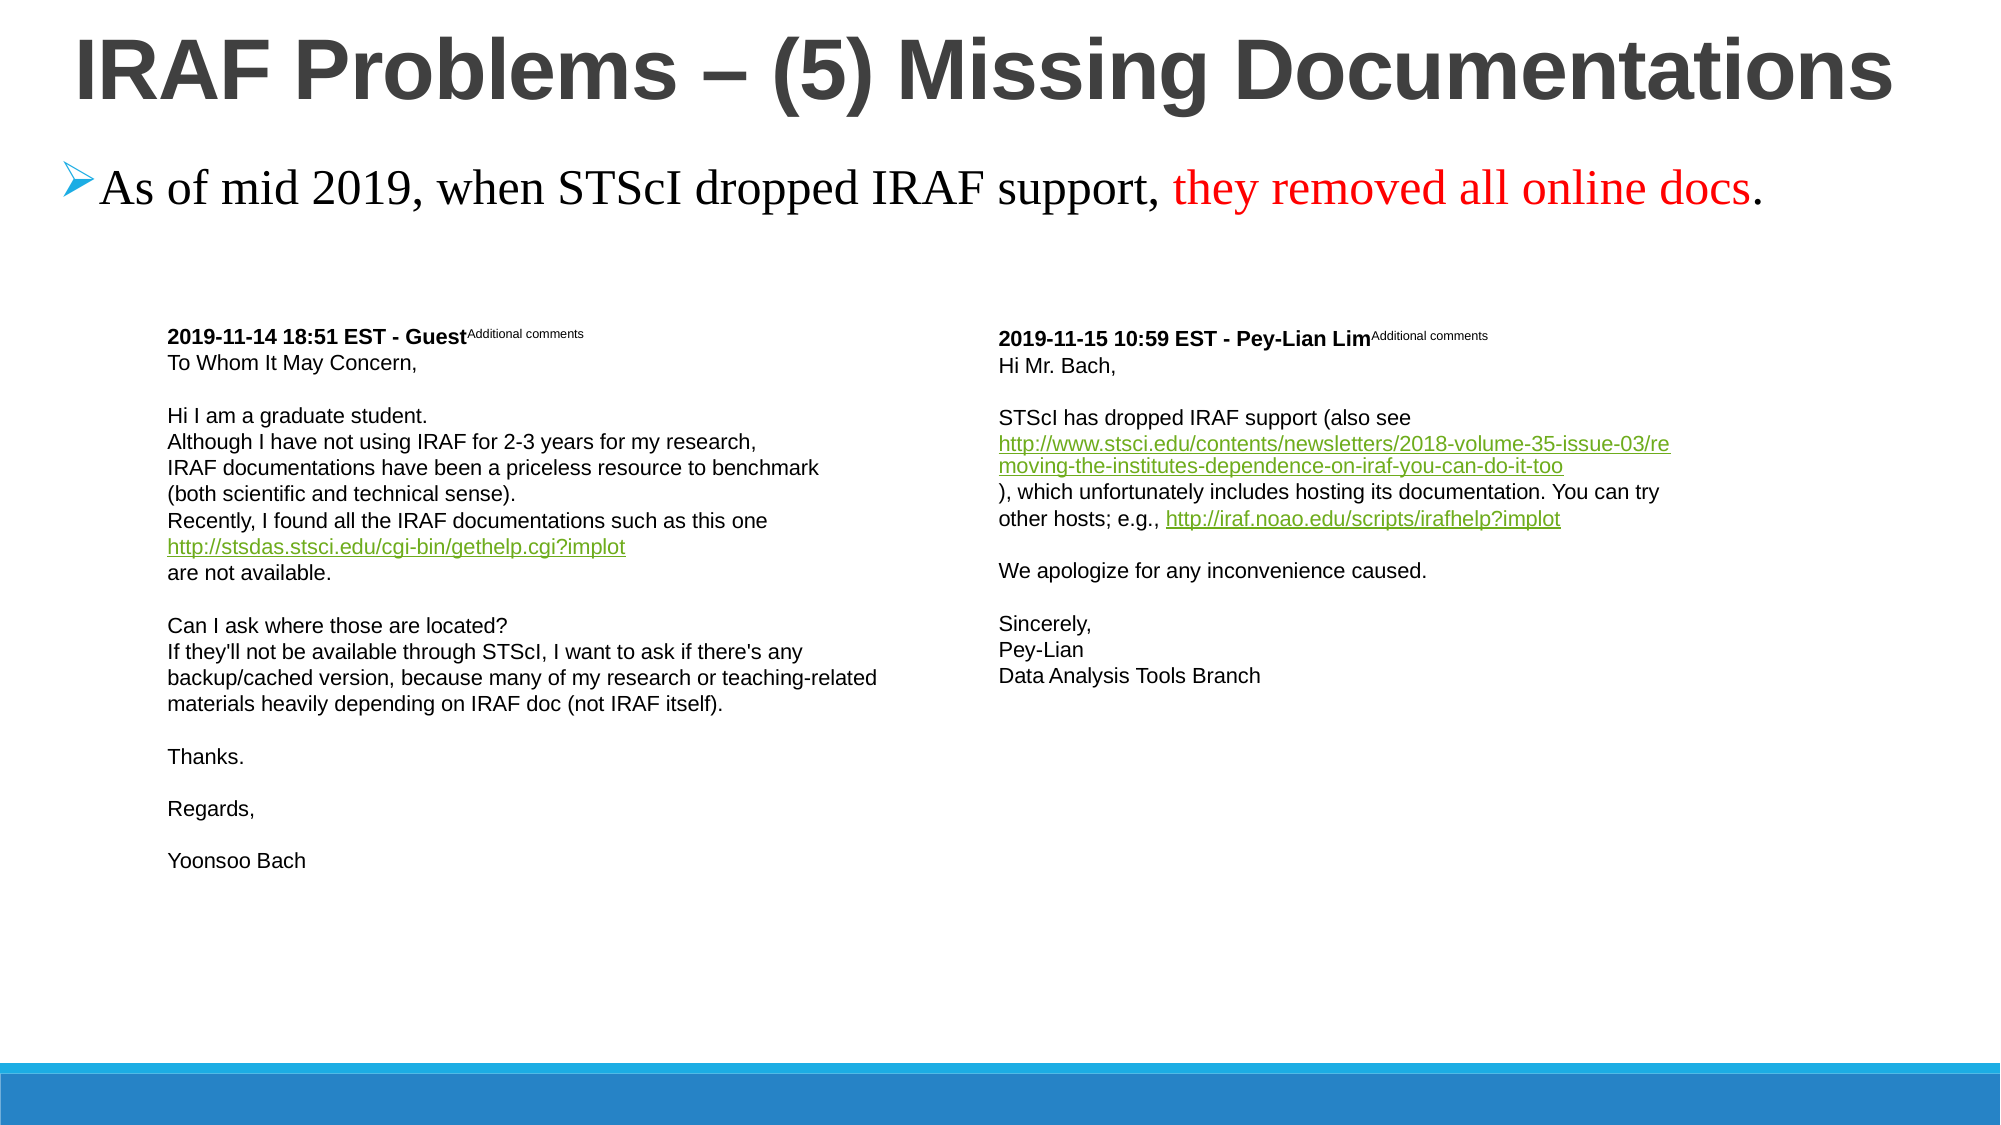

# IRAF Problems – (5) Missing Documentations
As of mid 2019, when STScI dropped IRAF support, they removed all online docs.
2019-11-14 18:51 EST - GuestAdditional comments
To Whom It May Concern,
Hi I am a graduate student.
Although I have not using IRAF for 2-3 years for my research,
IRAF documentations have been a priceless resource to benchmark
(both scientific and technical sense).
Recently, I found all the IRAF documentations such as this one
http://stsdas.stsci.edu/cgi-bin/gethelp.cgi?implot
are not available.
Can I ask where those are located?
If they'll not be available through STScI, I want to ask if there's any
backup/cached version, because many of my research or teaching-related
materials heavily depending on IRAF doc (not IRAF itself).
Thanks.
Regards,
Yoonsoo Bach
2019-11-15 10:59 EST - Pey-Lian LimAdditional comments
Hi Mr. Bach,
STScI has dropped IRAF support (also see http://www.stsci.edu/contents/newsletters/2018-volume-35-issue-03/removing-the-institutes-dependence-on-iraf-you-can-do-it-too), which unfortunately includes hosting its documentation. You can try other hosts; e.g., http://iraf.noao.edu/scripts/irafhelp?implot
We apologize for any inconvenience caused.
Sincerely,
Pey-Lian
Data Analysis Tools Branch